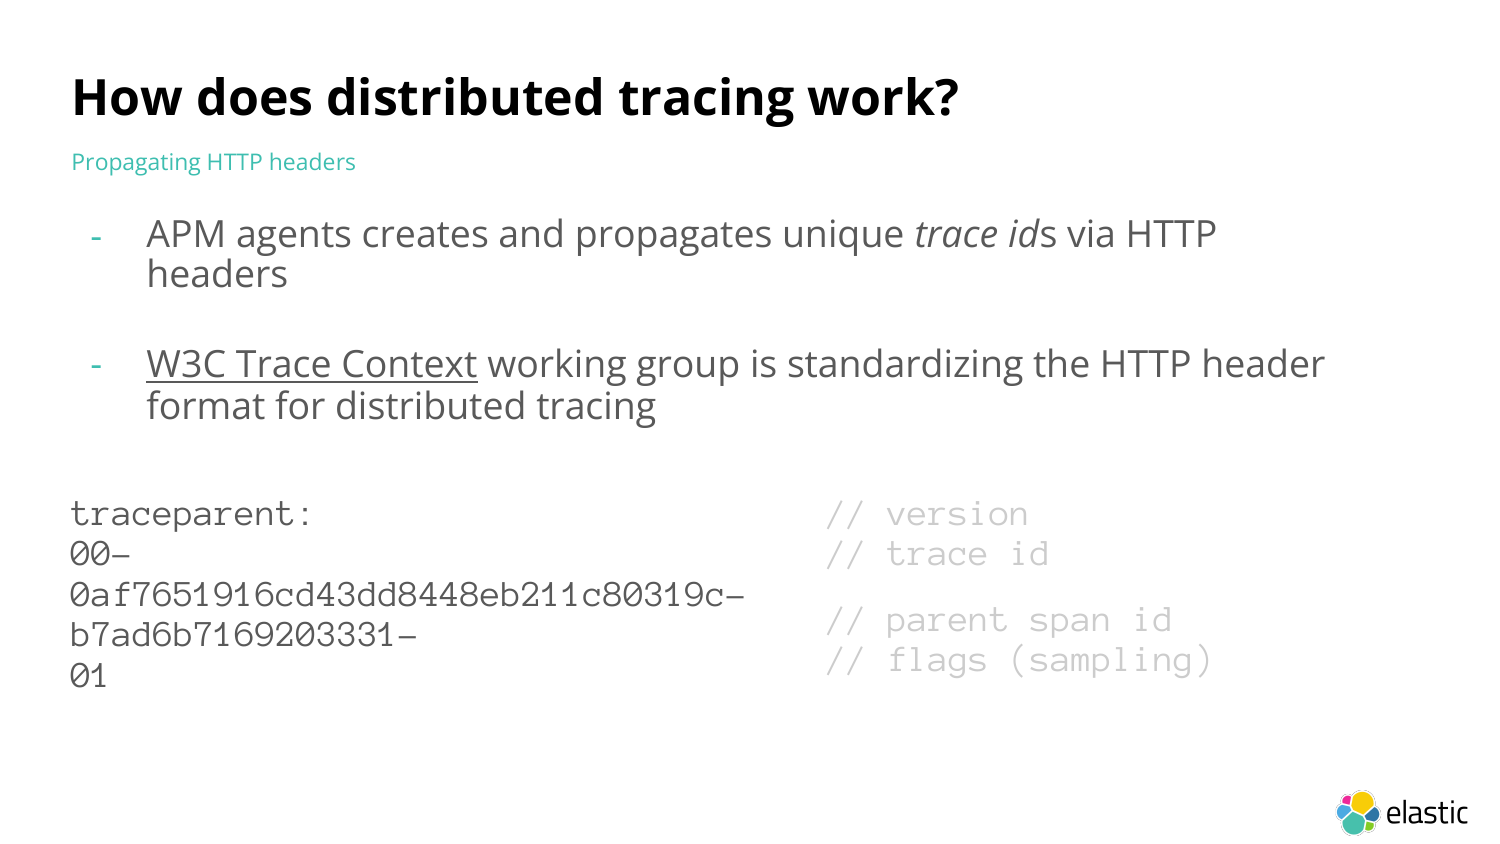

# How does distributed tracing work?
Propagating HTTP headers
APM agents creates and propagates unique trace ids via HTTP headers
W3C Trace Context working group is standardizing the HTTP header format for distributed tracing
traceparent:
00-  				0af7651916cd43dd8448eb211c80319c-
b7ad6b7169203331-
01
// version
// trace id
// parent span id
// flags (sampling)
40